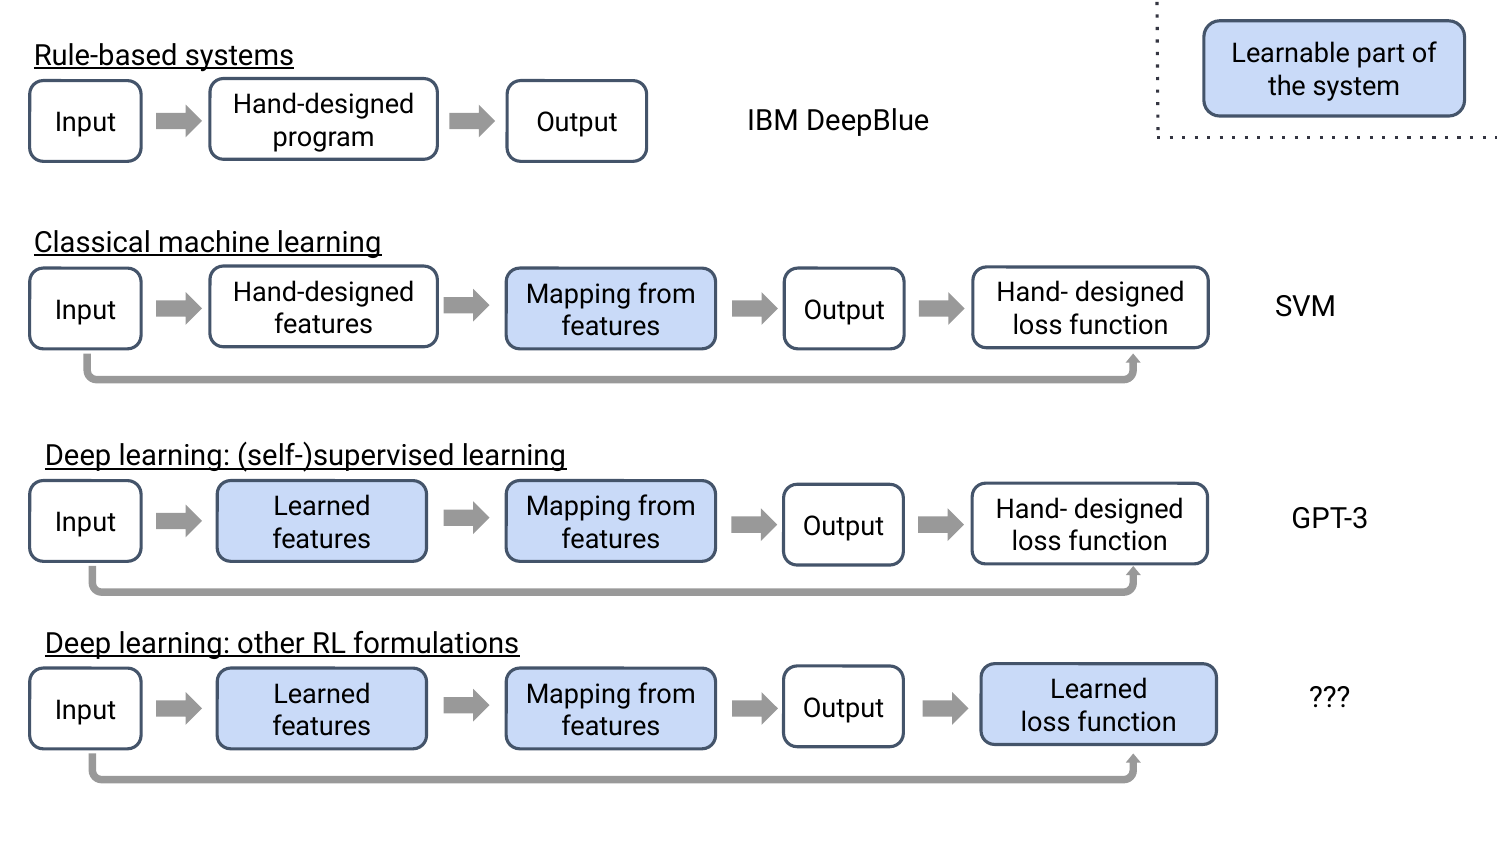

Rule-based systems
Learnable part of the system
Hand-designed program
Input
Output
IBM DeepBlue

Classical machine learning
Hand-designed features
Hand- designed
loss function
Input
Mapping from features
Output
SVM

Deep learning: (self-)supervised learning
Input
Learned
features
Mapping from features
Hand- designed
loss function
Output
GPT-3

Deep learning: other RL formulations
Learned
loss function
???
Output
Input
Learned
features
Mapping from features